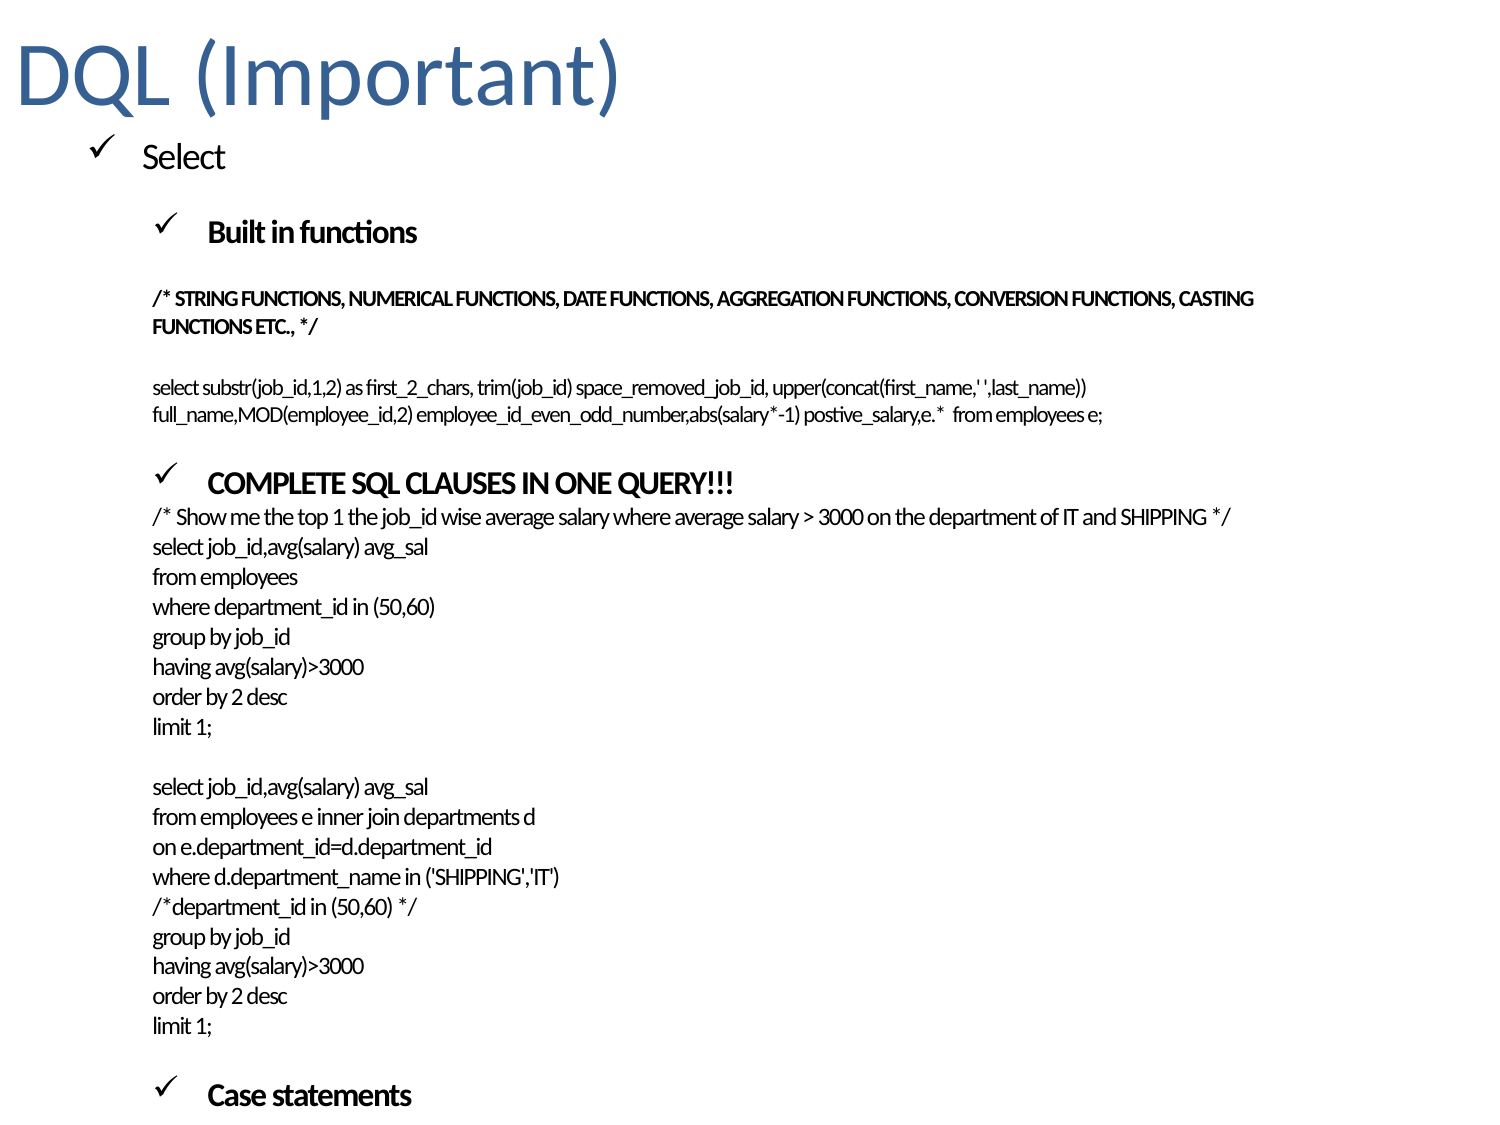

# DQL (Important)
Select
Built in functions
/* STRING FUNCTIONS, NUMERICAL FUNCTIONS, DATE FUNCTIONS, AGGREGATION FUNCTIONS, CONVERSION FUNCTIONS, CASTING FUNCTIONS ETC., */
select substr(job_id,1,2) as first_2_chars, trim(job_id) space_removed_job_id, upper(concat(first_name,' ',last_name)) full_name,MOD(employee_id,2) employee_id_even_odd_number,abs(salary*-1) postive_salary,e.*  from employees e;
COMPLETE SQL CLAUSES IN ONE QUERY!!!
/* Show me the top 1 the job_id wise average salary where average salary > 3000 on the department of IT and SHIPPING */
select job_id,avg(salary) avg_sal
from employees
where department_id in (50,60)
group by job_id
having avg(salary)>3000
order by 2 desc
limit 1;

select job_id,avg(salary) avg_sal
from employees e inner join departments d
on e.department_id=d.department_id
where d.department_name in ('SHIPPING','IT')
/*department_id in (50,60) */
group by job_id
having avg(salary)>3000
order by 2 desc
limit 1;
Case statements
Sub queries, CTEs, Views
Joins
Set Operators
Analytical & Windowing Functions